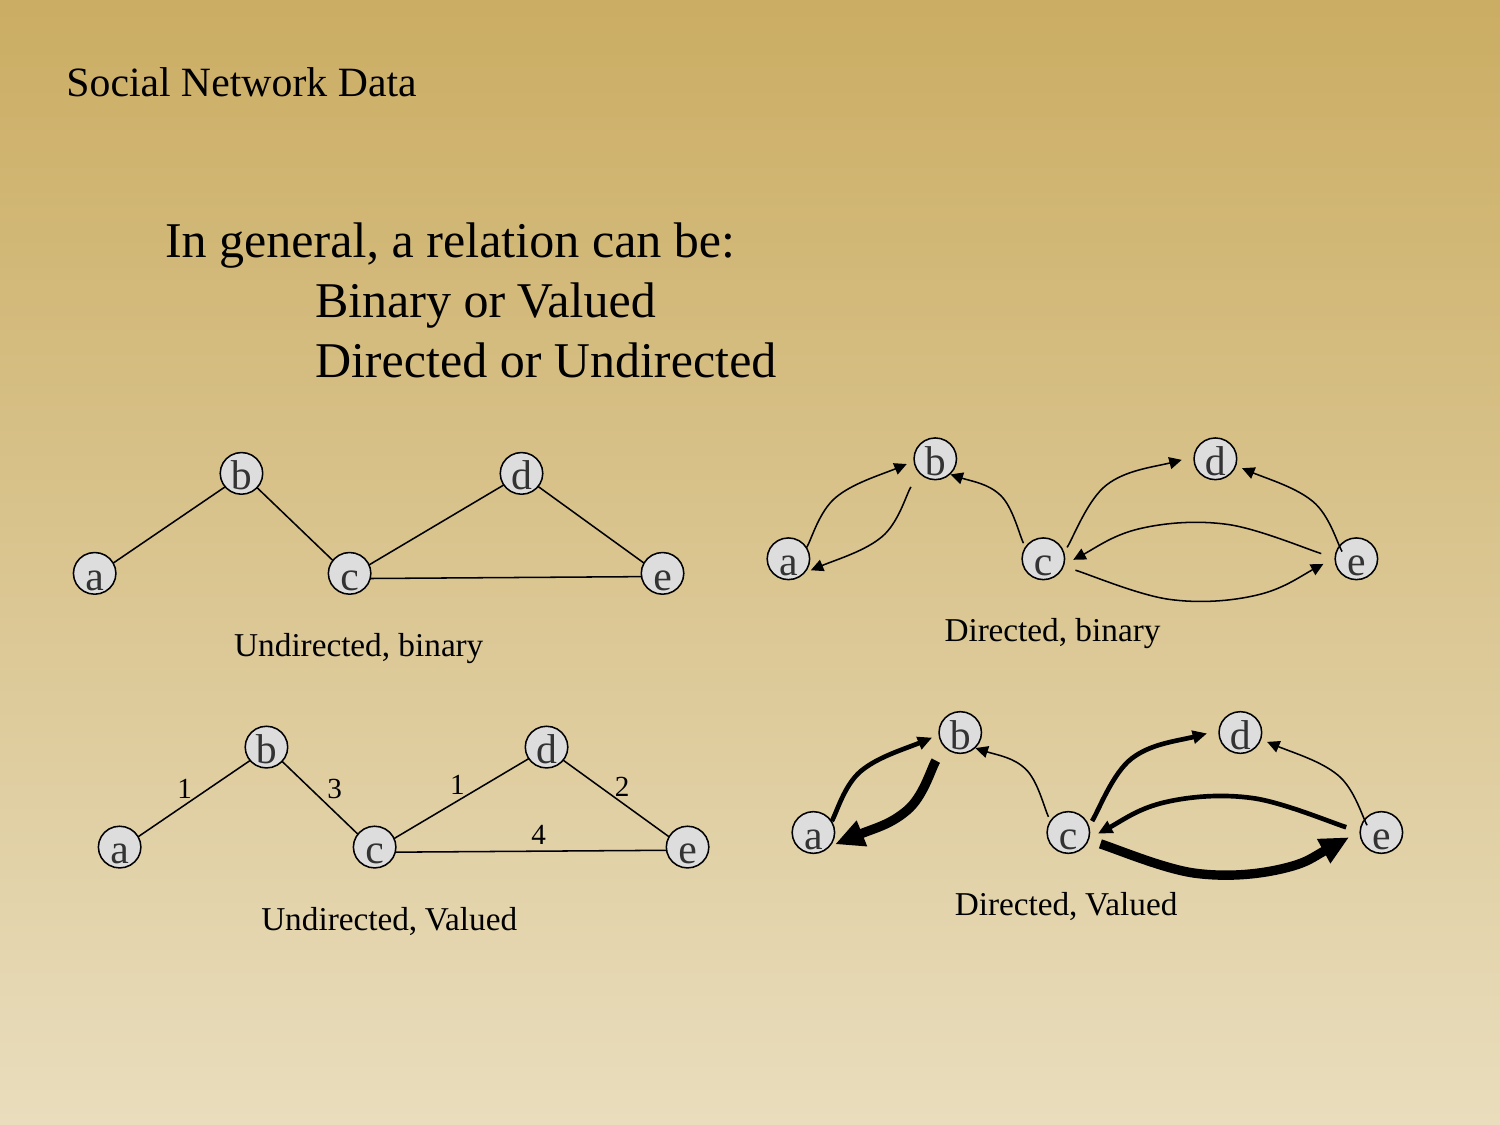

Social Network Data
In general, a relation can be:
	Binary or Valued
	Directed or Undirected
b
d

a
c
e

b
d

a
c
e
  Directed, binary
Undirected, binary
b
d

a
c
e

Directed, Valued
b
d

a
c
e
1
2
1
3
4
Undirected, Valued